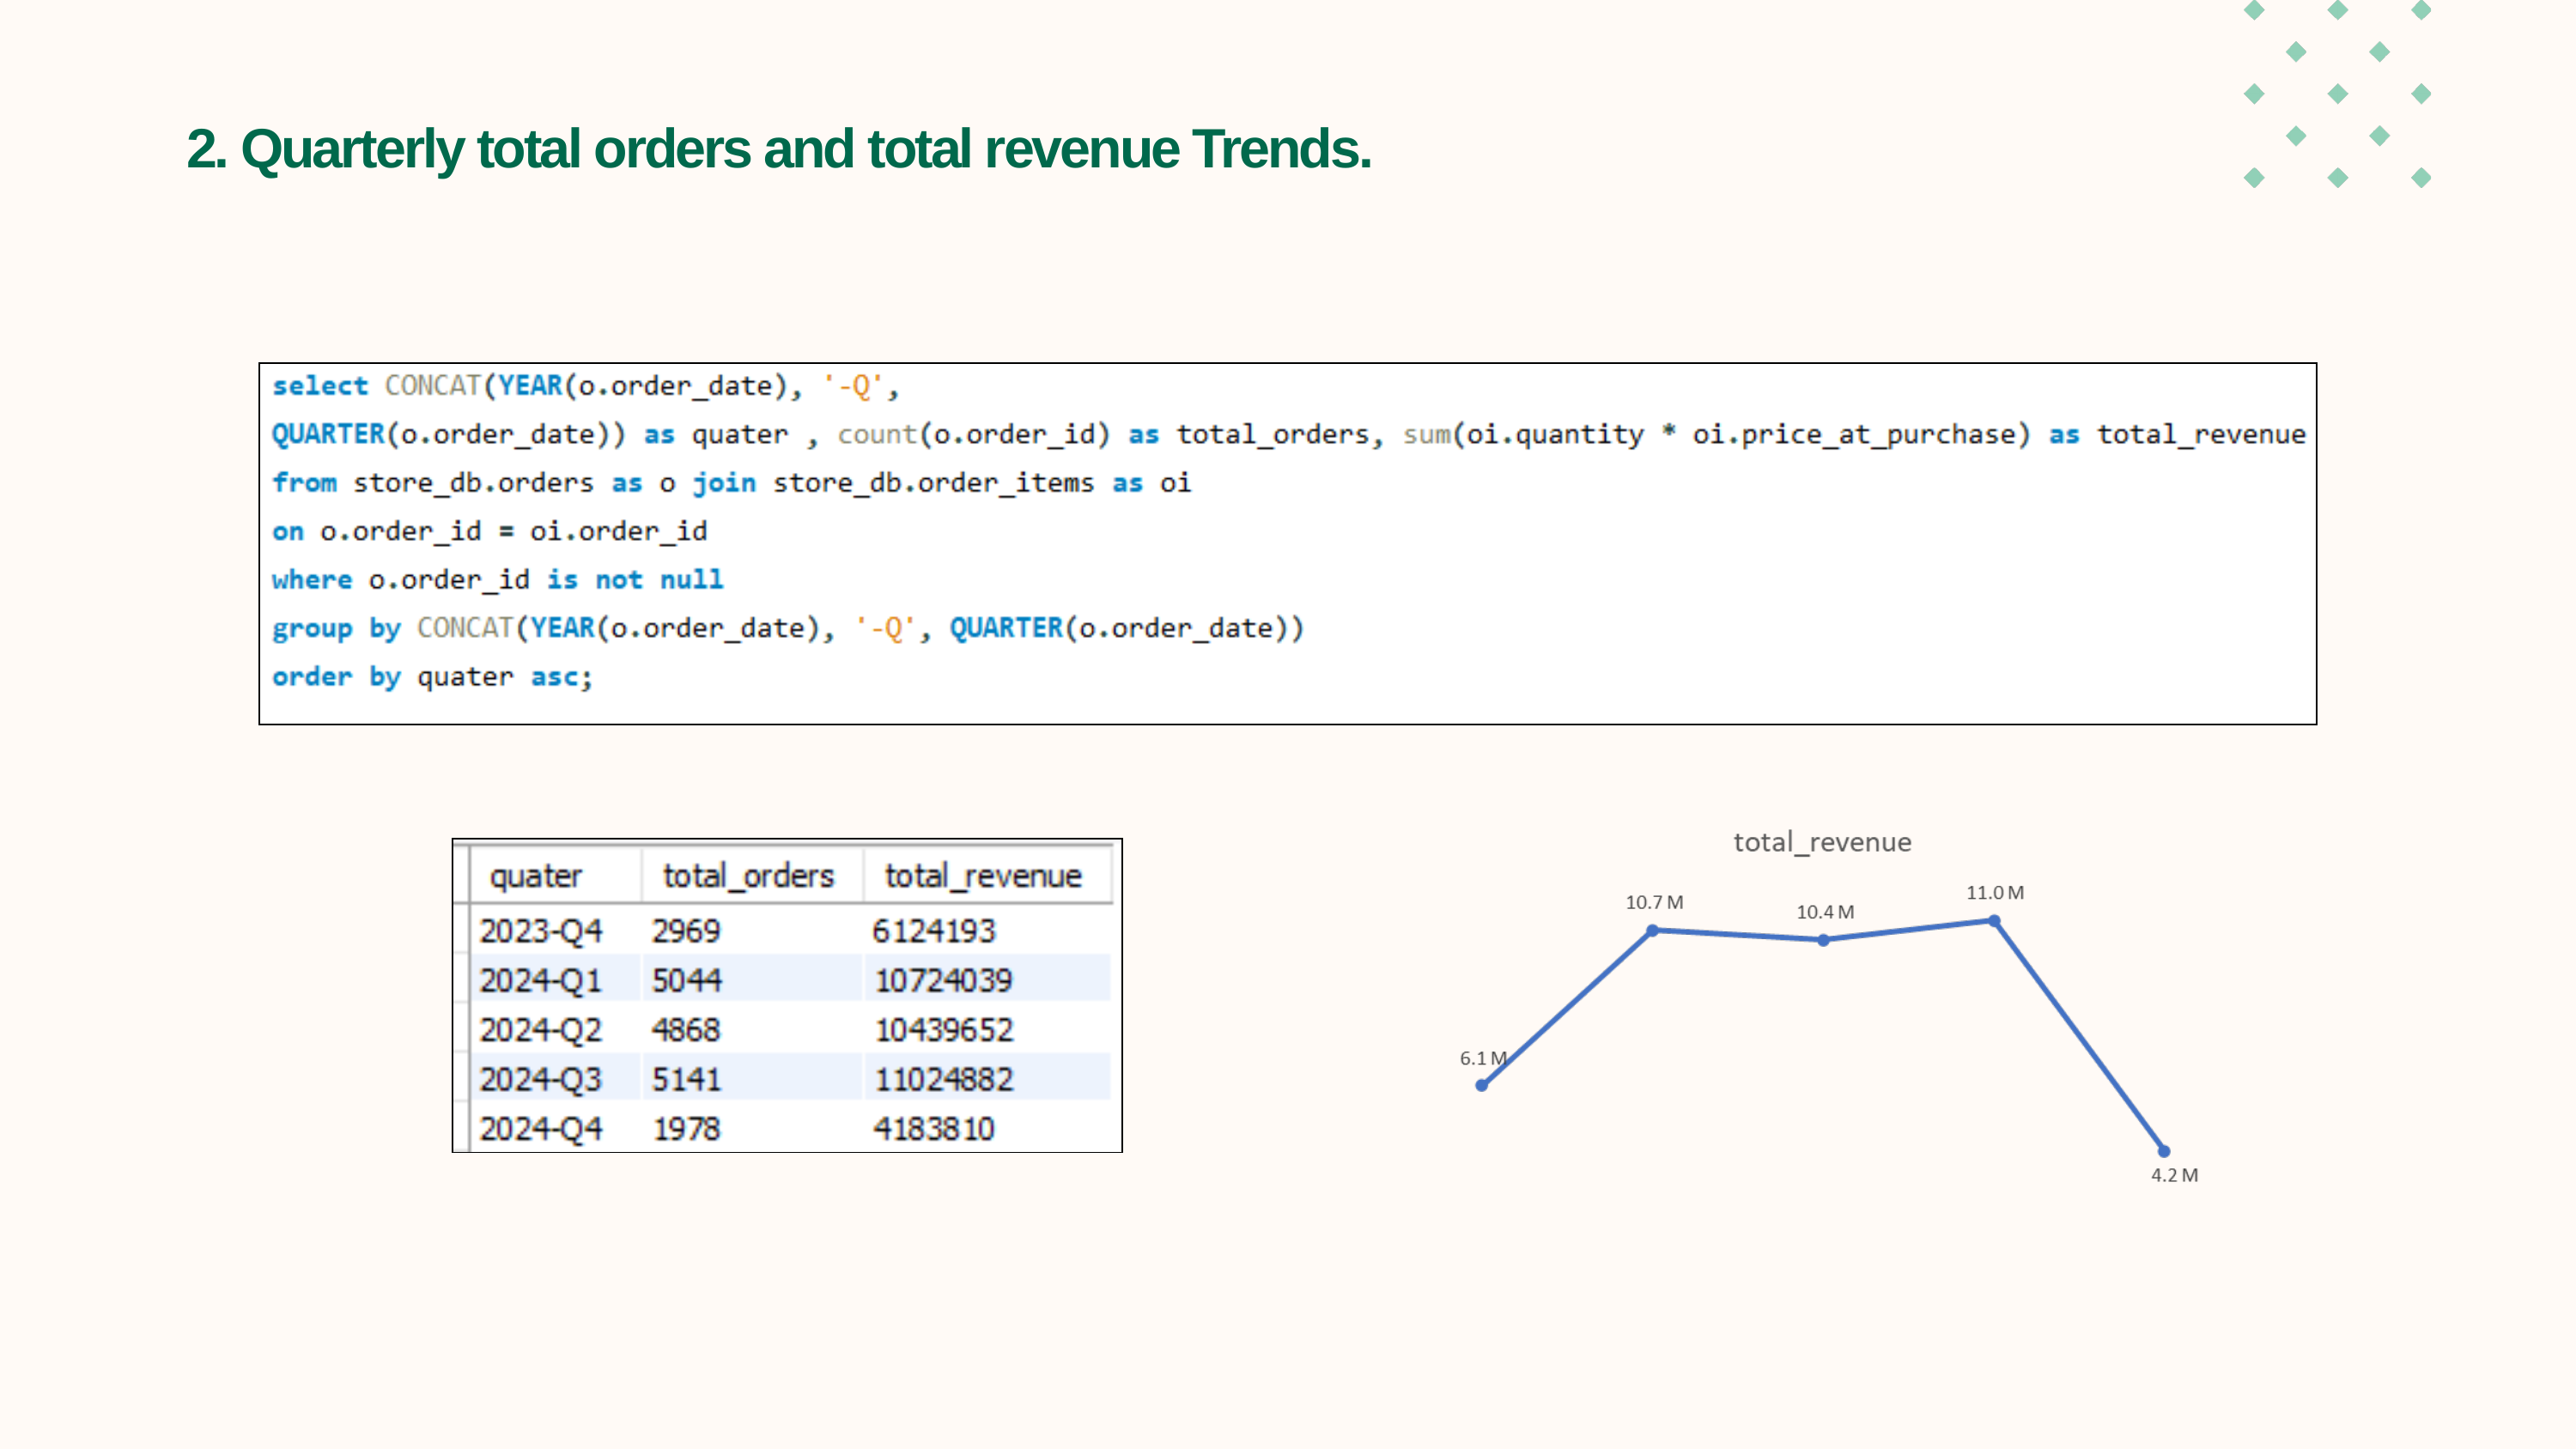

2. Quarterly total orders and total revenue Trends.